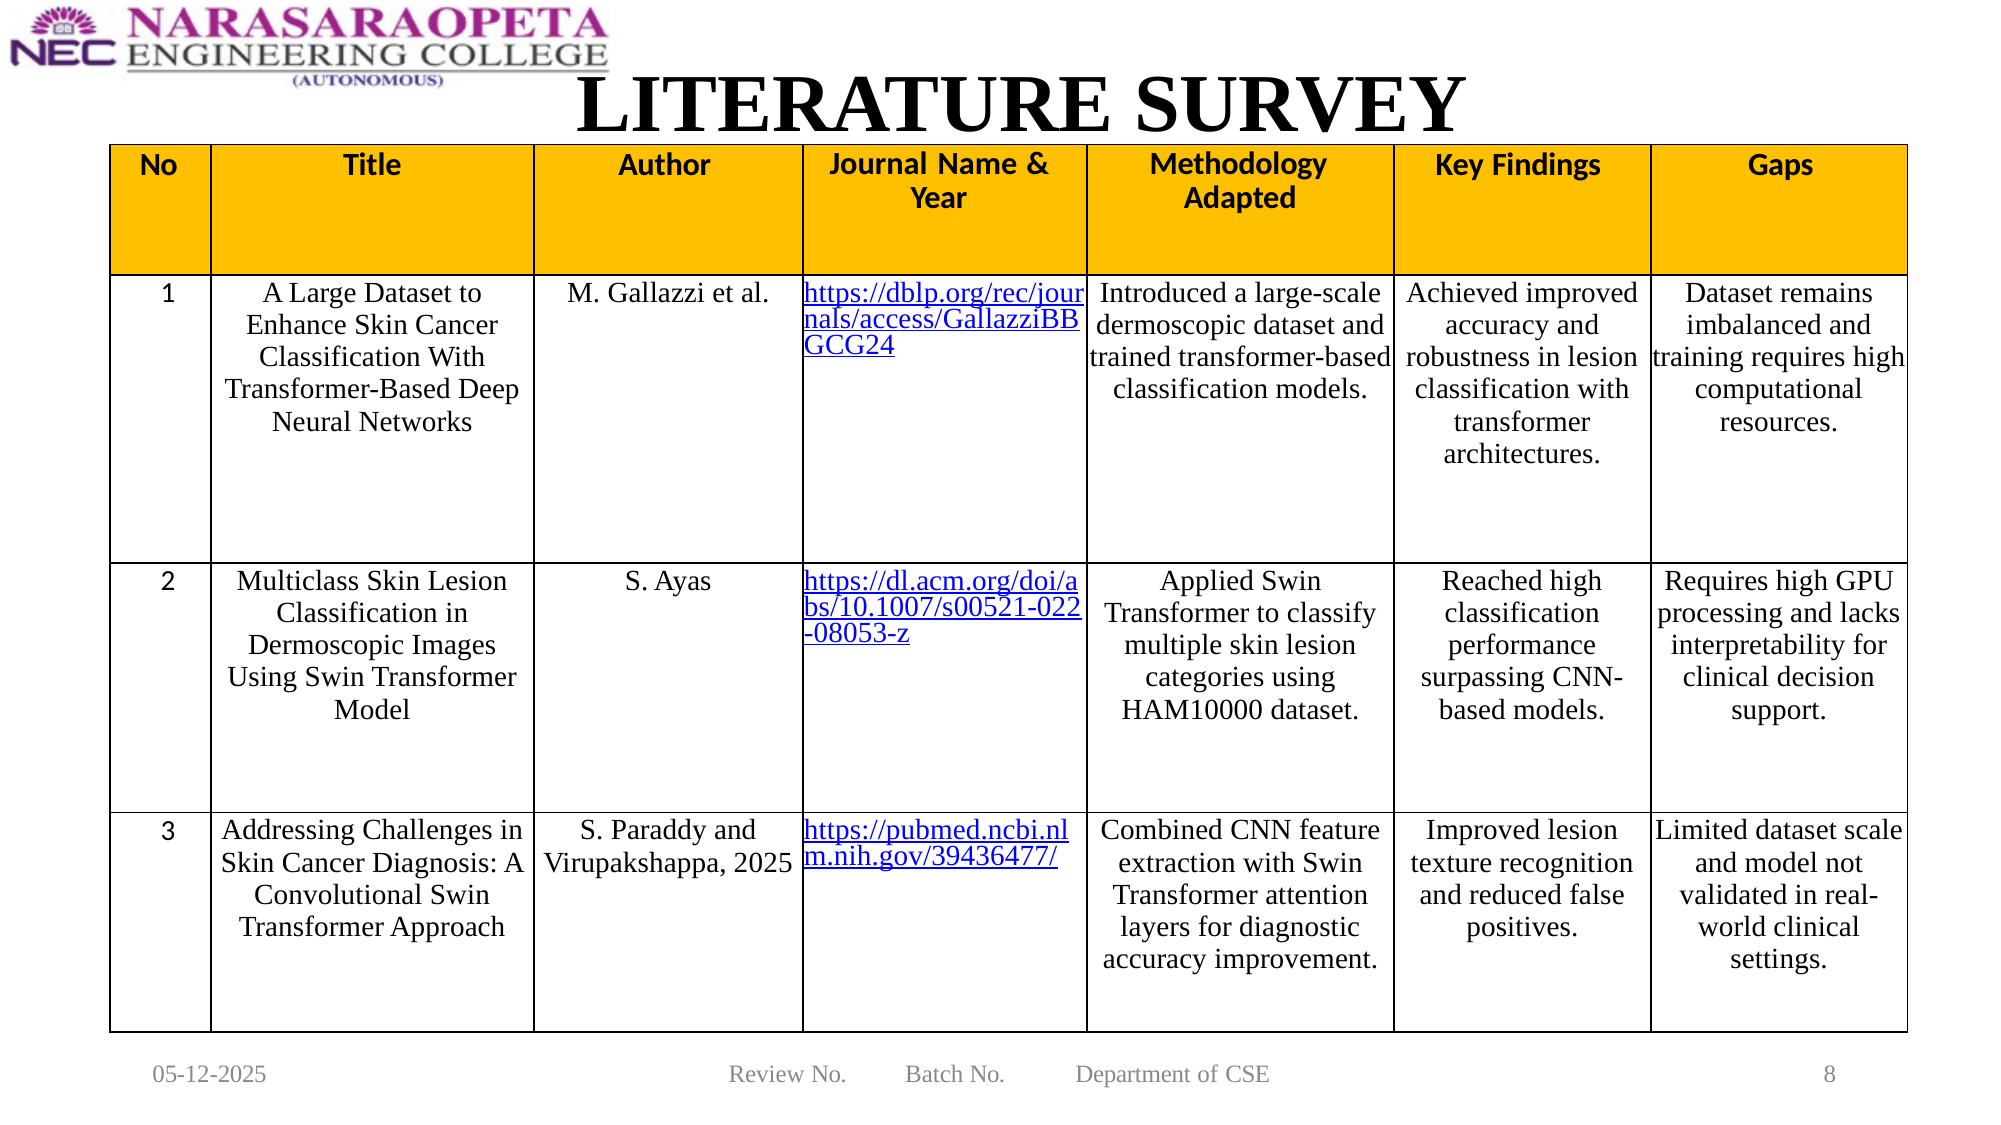

# LITERATURE SURVEY
| No | Title | Author | Journal Name & Year | Methodology Adapted | Key Findings | Gaps |
| --- | --- | --- | --- | --- | --- | --- |
| 1 | A Large Dataset to Enhance Skin Cancer Classification With Transformer-Based Deep Neural Networks | M. Gallazzi et al. | https://dblp.org/rec/journals/access/GallazziBBGCG24 | Introduced a large-scale dermoscopic dataset and trained transformer-based classification models. | Achieved improved accuracy and robustness in lesion classification with transformer architectures. | Dataset remains imbalanced and training requires high computational resources. |
| 2 | Multiclass Skin Lesion Classification in Dermoscopic Images Using Swin Transformer Model | S. Ayas | https://dl.acm.org/doi/abs/10.1007/s00521-022-08053-z | Applied Swin Transformer to classify multiple skin lesion categories using HAM10000 dataset. | Reached high classification performance surpassing CNN-based models. | Requires high GPU processing and lacks interpretability for clinical decision support. |
| 3 | Addressing Challenges in Skin Cancer Diagnosis: A Convolutional Swin Transformer Approach | S. Paraddy and Virupakshappa, 2025 | https://pubmed.ncbi.nlm.nih.gov/39436477/ | Combined CNN feature extraction with Swin Transformer attention layers for diagnostic accuracy improvement. | Improved lesion texture recognition and reduced false positives. | Limited dataset scale and model not validated in real-world clinical settings. |
05-12-2025

Review No.
Batch No.
Department of CSE
8